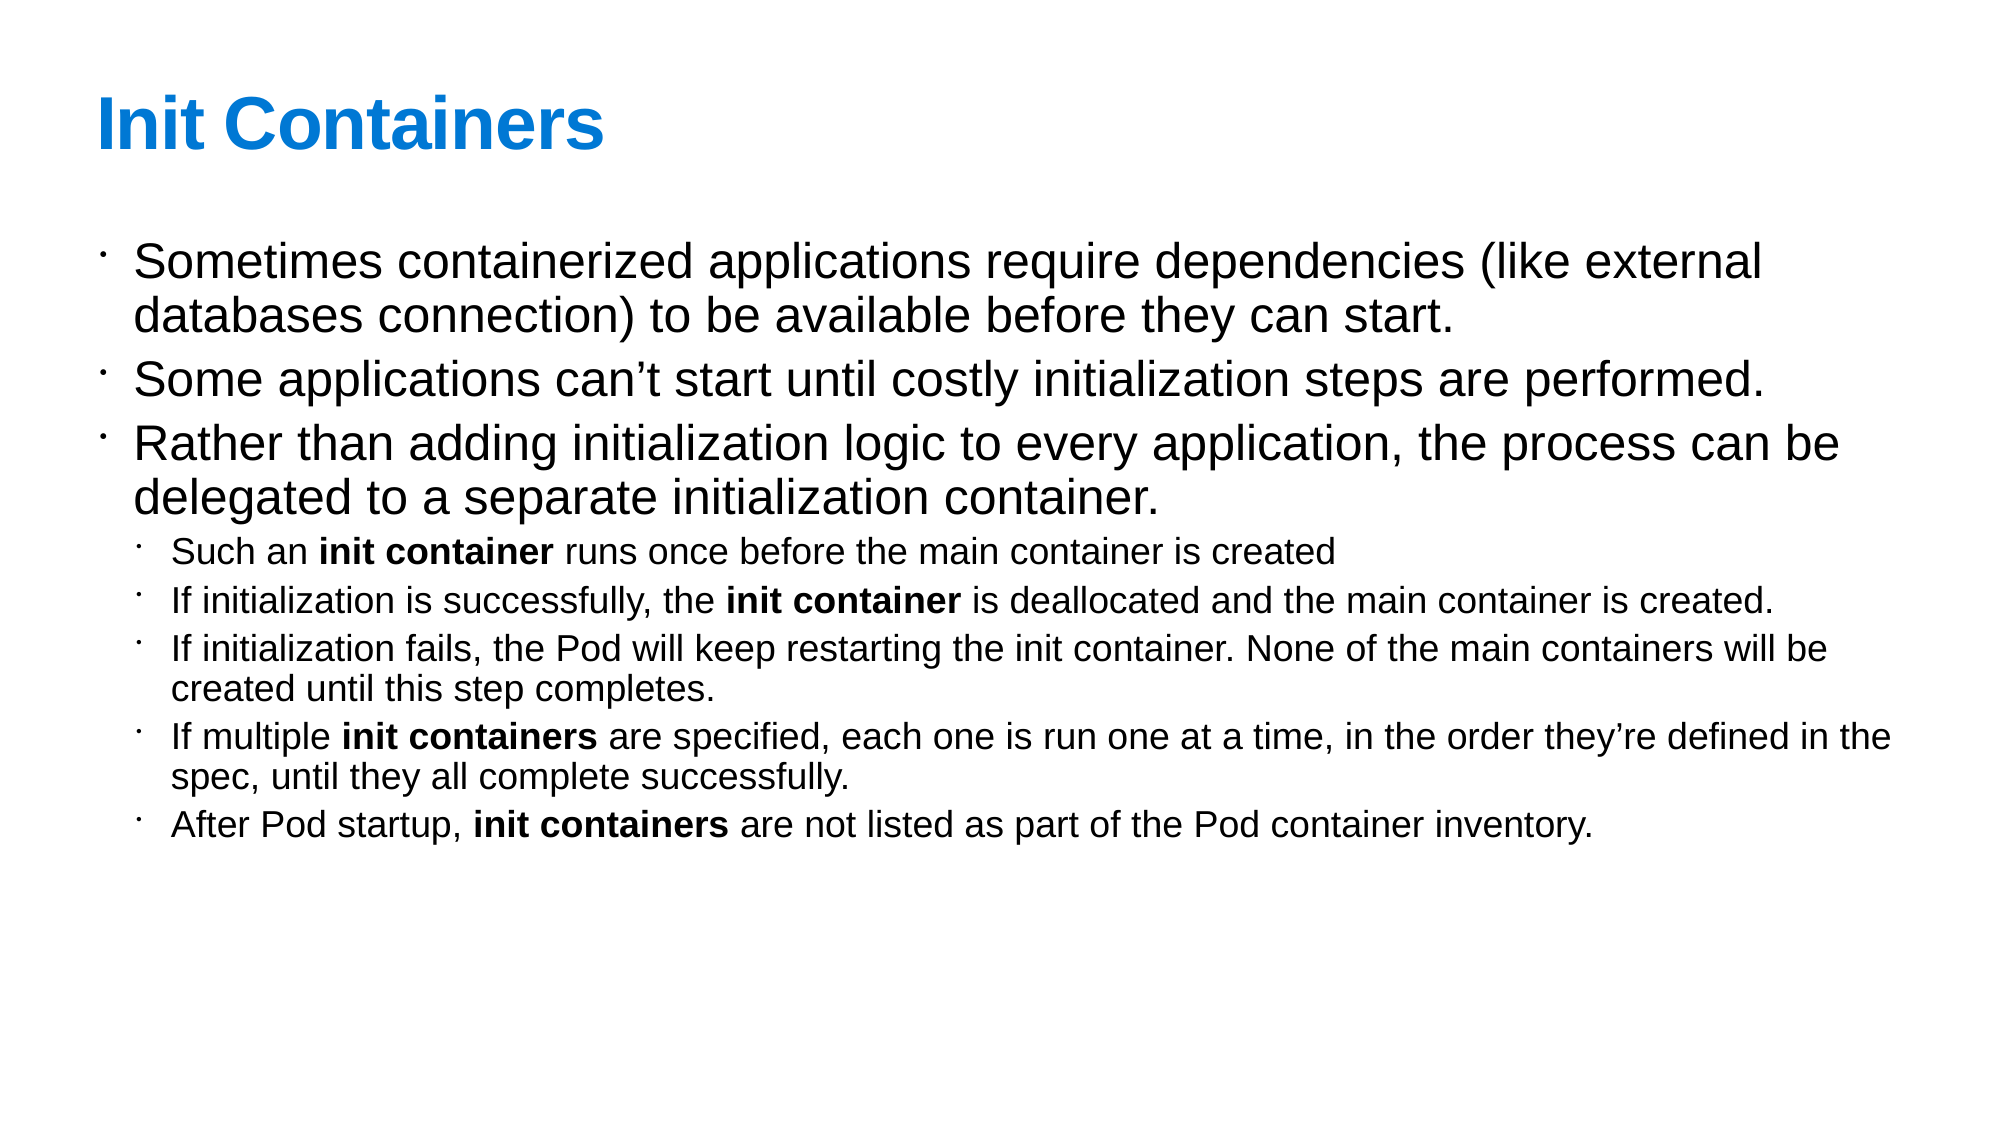

# Init Containers
Sometimes containerized applications require dependencies (like external databases connection) to be available before they can start.
Some applications can’t start until costly initialization steps are performed.
Rather than adding initialization logic to every application, the process can be delegated to a separate initialization container.
Such an init container runs once before the main container is created
If initialization is successfully, the init container is deallocated and the main container is created.
If initialization fails, the Pod will keep restarting the init container. None of the main containers will be created until this step completes.
If multiple init containers are specified, each one is run one at a time, in the order they’re defined in the spec, until they all complete successfully.
After Pod startup, init containers are not listed as part of the Pod container inventory.